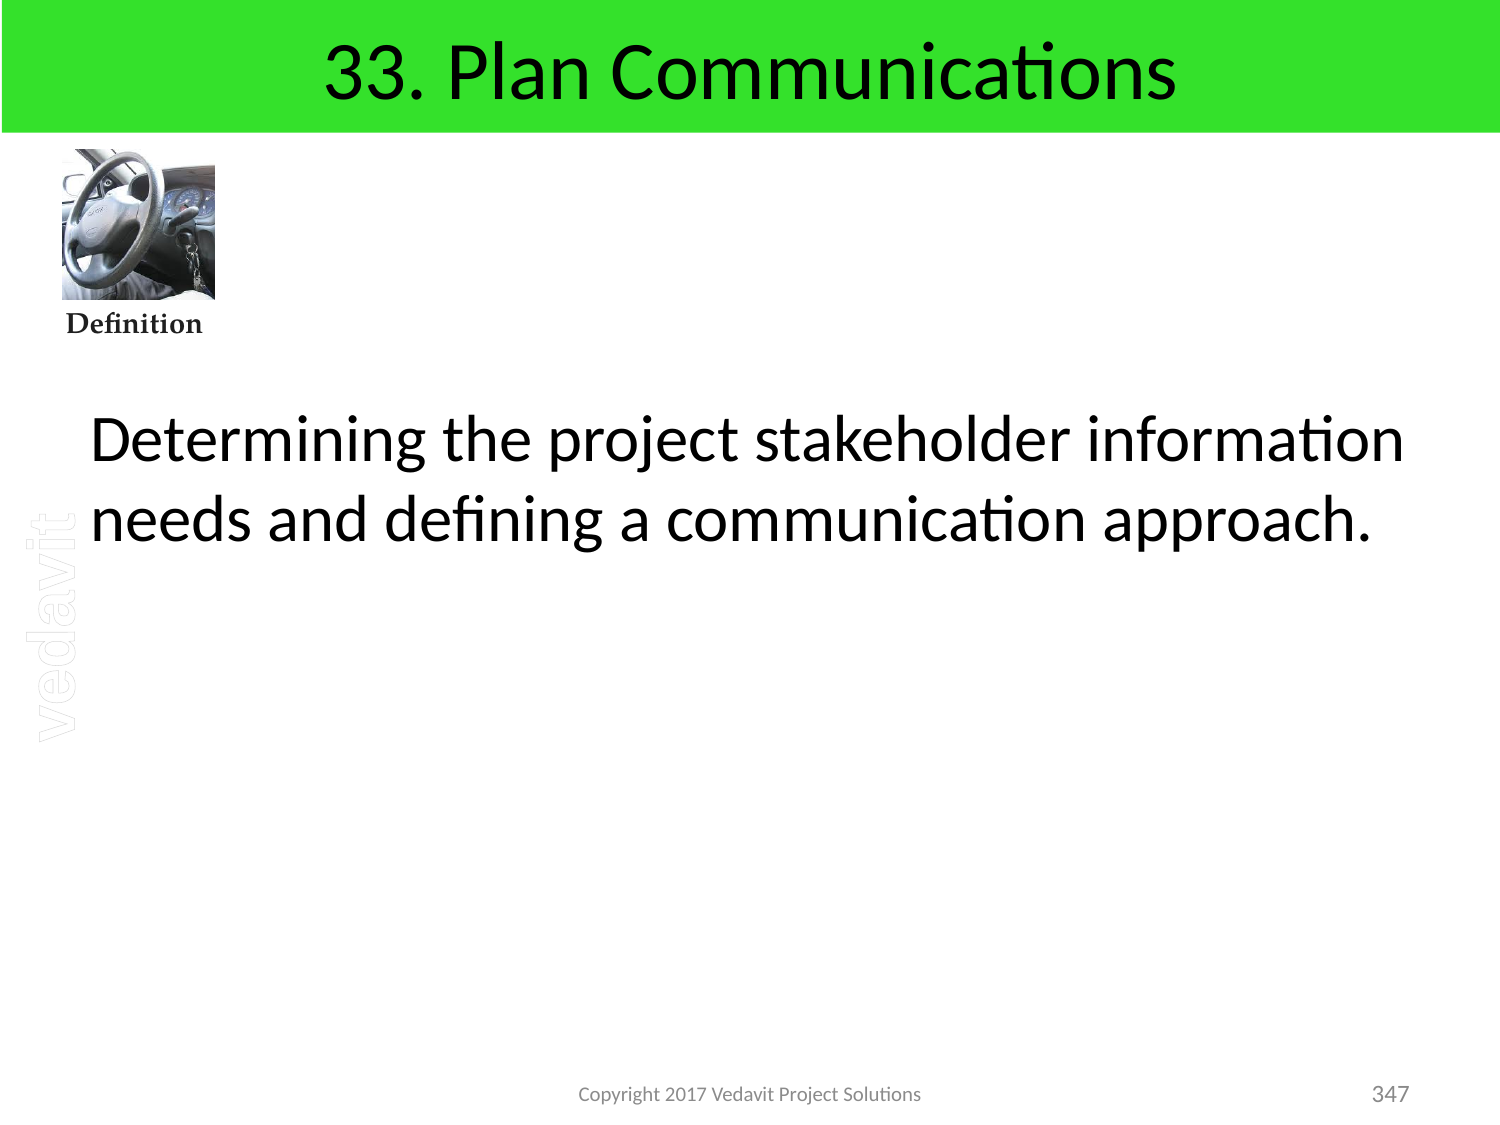

# 33. Plan Communications
Determining the project stakeholder information needs and defining a communication approach.

Copyright 2017 Vedavit Project Solutions
347